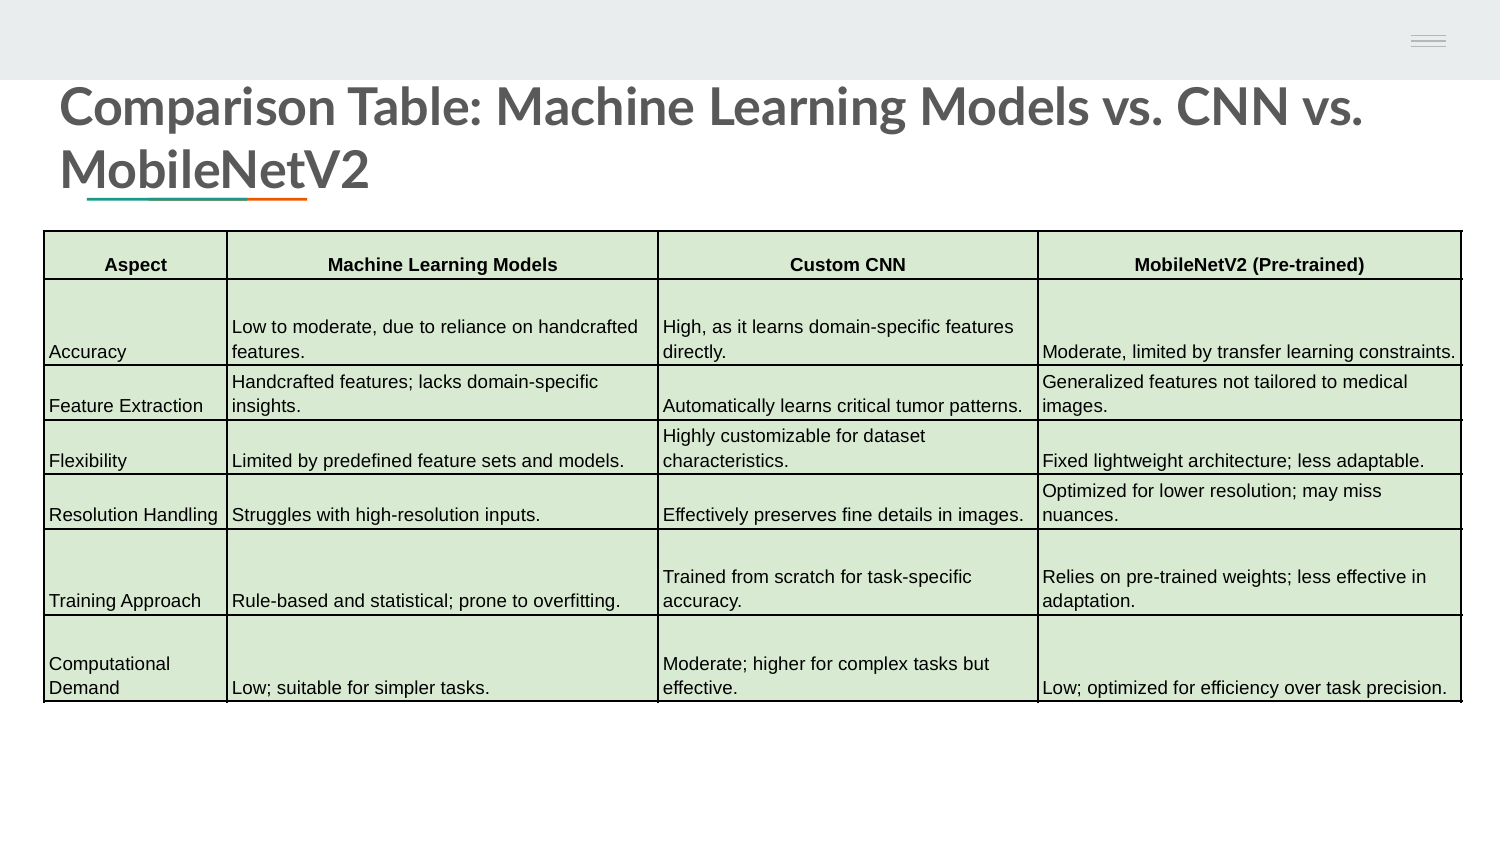

# Comparison Table: Machine Learning Models vs. CNN vs. MobileNetV2
| Aspect | Machine Learning Models | Custom CNN | MobileNetV2 (Pre-trained) |
| --- | --- | --- | --- |
| Accuracy | Low to moderate, due to reliance on handcrafted features. | High, as it learns domain-specific features directly. | Moderate, limited by transfer learning constraints. |
| Feature Extraction | Handcrafted features; lacks domain-specific insights. | Automatically learns critical tumor patterns. | Generalized features not tailored to medical images. |
| Flexibility | Limited by predefined feature sets and models. | Highly customizable for dataset characteristics. | Fixed lightweight architecture; less adaptable. |
| Resolution Handling | Struggles with high-resolution inputs. | Effectively preserves fine details in images. | Optimized for lower resolution; may miss nuances. |
| Training Approach | Rule-based and statistical; prone to overfitting. | Trained from scratch for task-specific accuracy. | Relies on pre-trained weights; less effective in adaptation. |
| Computational Demand | Low; suitable for simpler tasks. | Moderate; higher for complex tasks but effective. | Low; optimized for efficiency over task precision. |